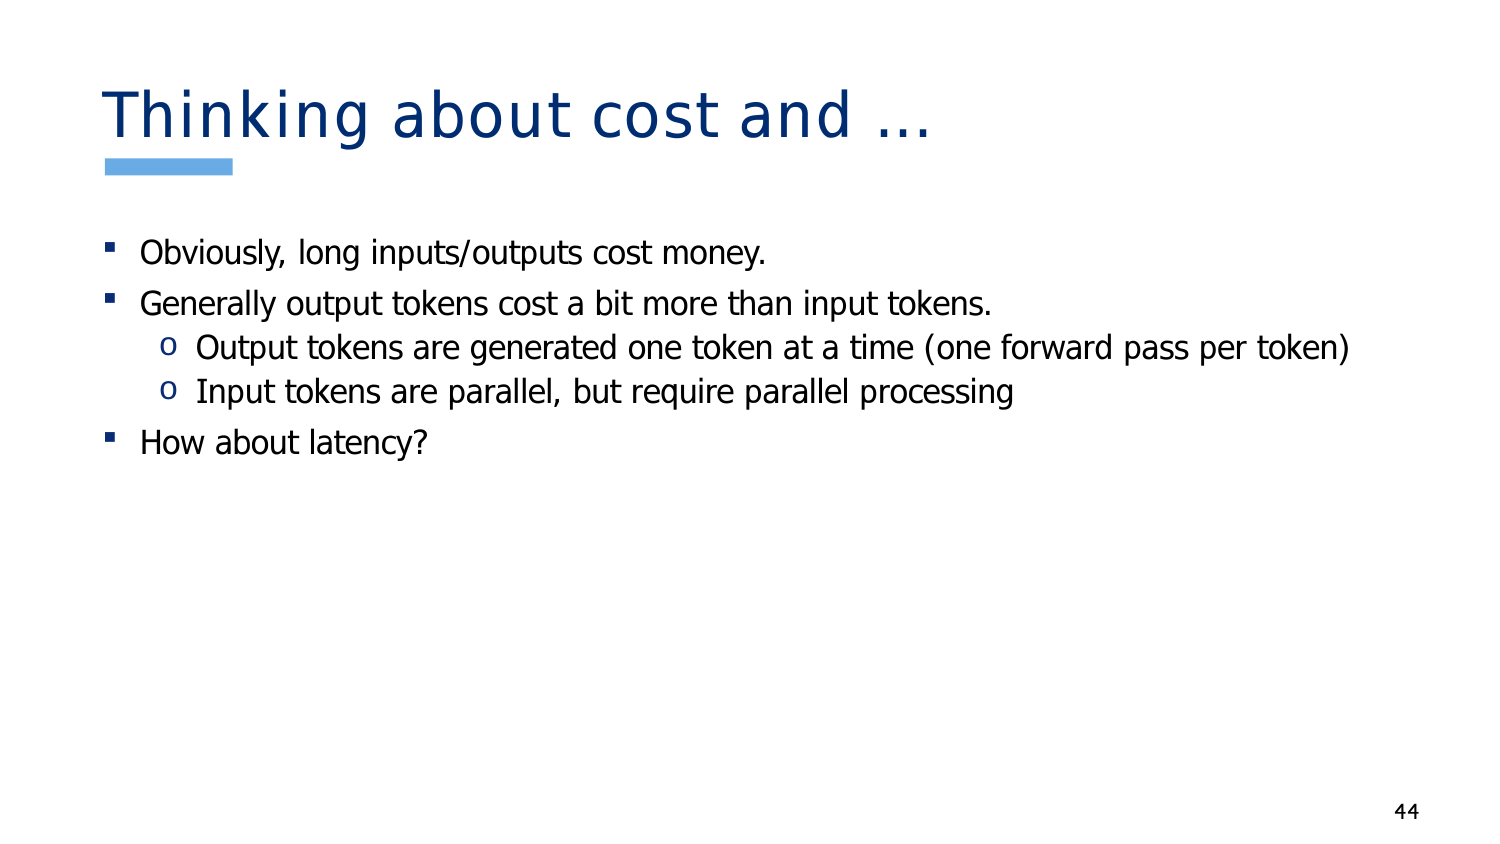

# Thinking about cost and ...
Obviously, long inputs/outputs cost money.
Generally output tokens cost a bit more than input tokens.
Output tokens are generated one token at a time (one forward pass per token)
Input tokens are parallel, but require parallel processing
How about latency?